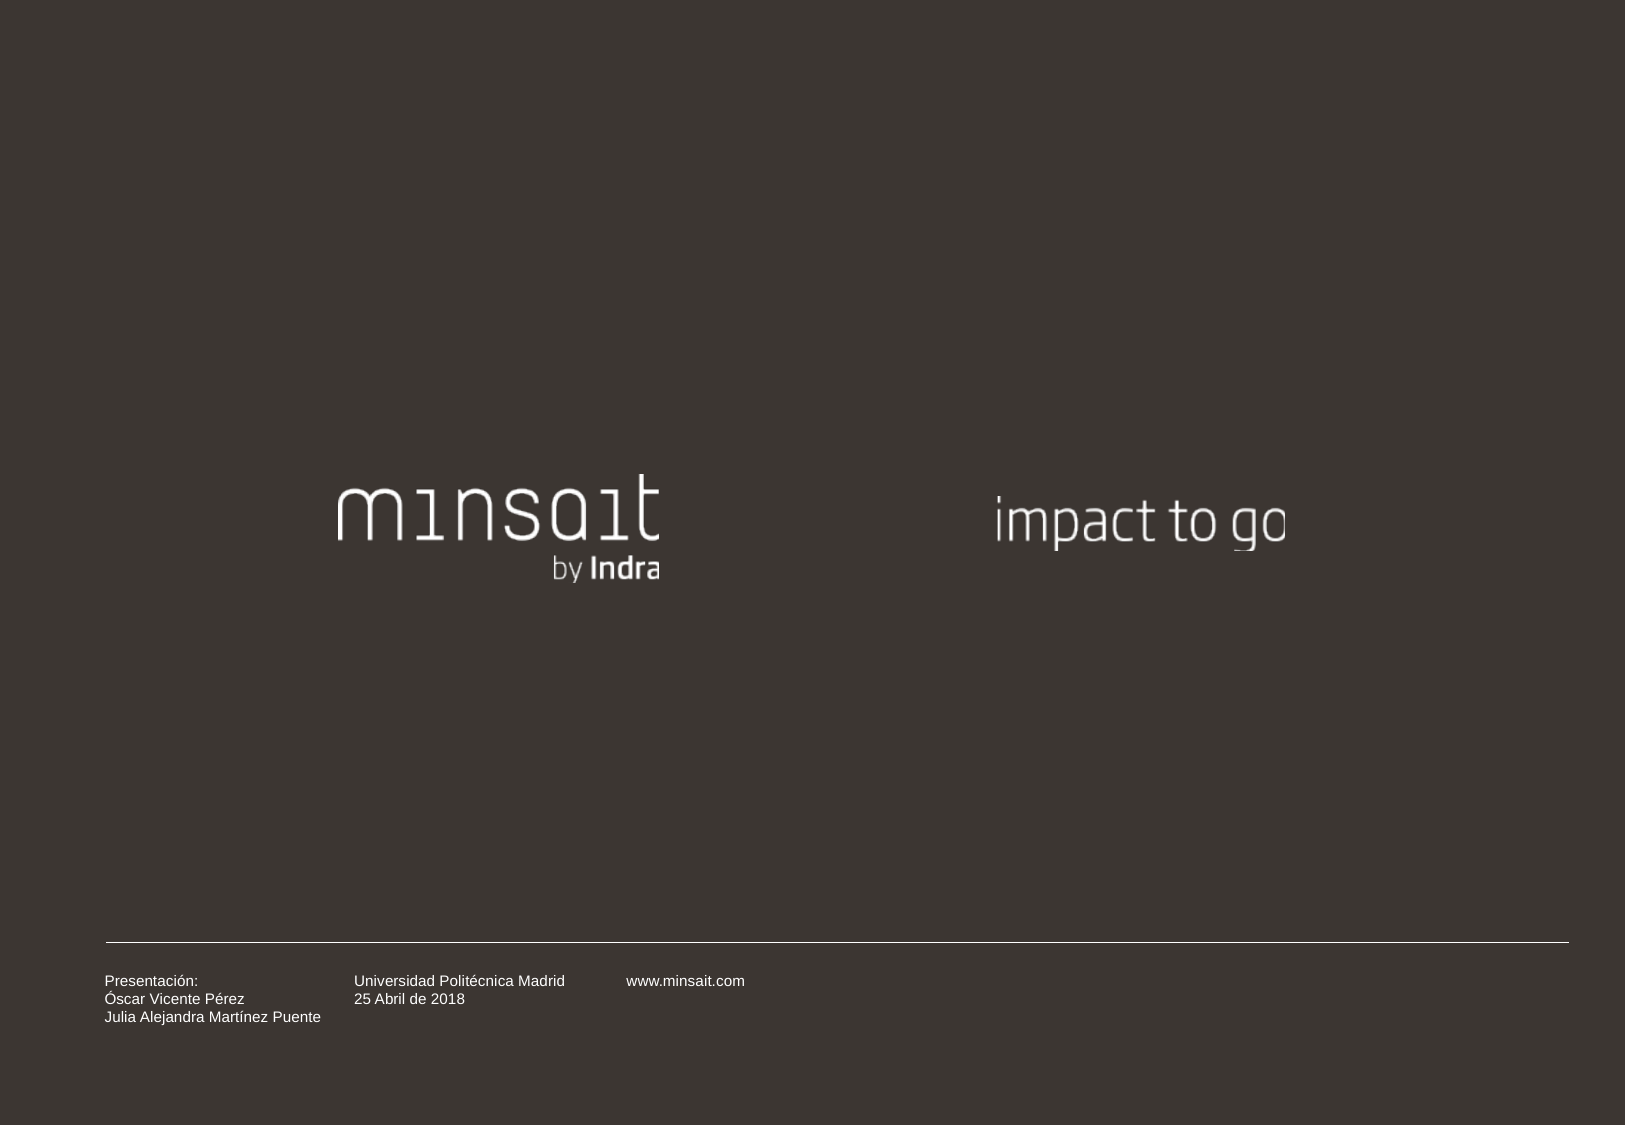

Universidad Politécnica Madrid
25 Abril de 2018

Presentación:
Óscar Vicente Pérez
Julia Alejandra Martínez Puente
www.minsait.com